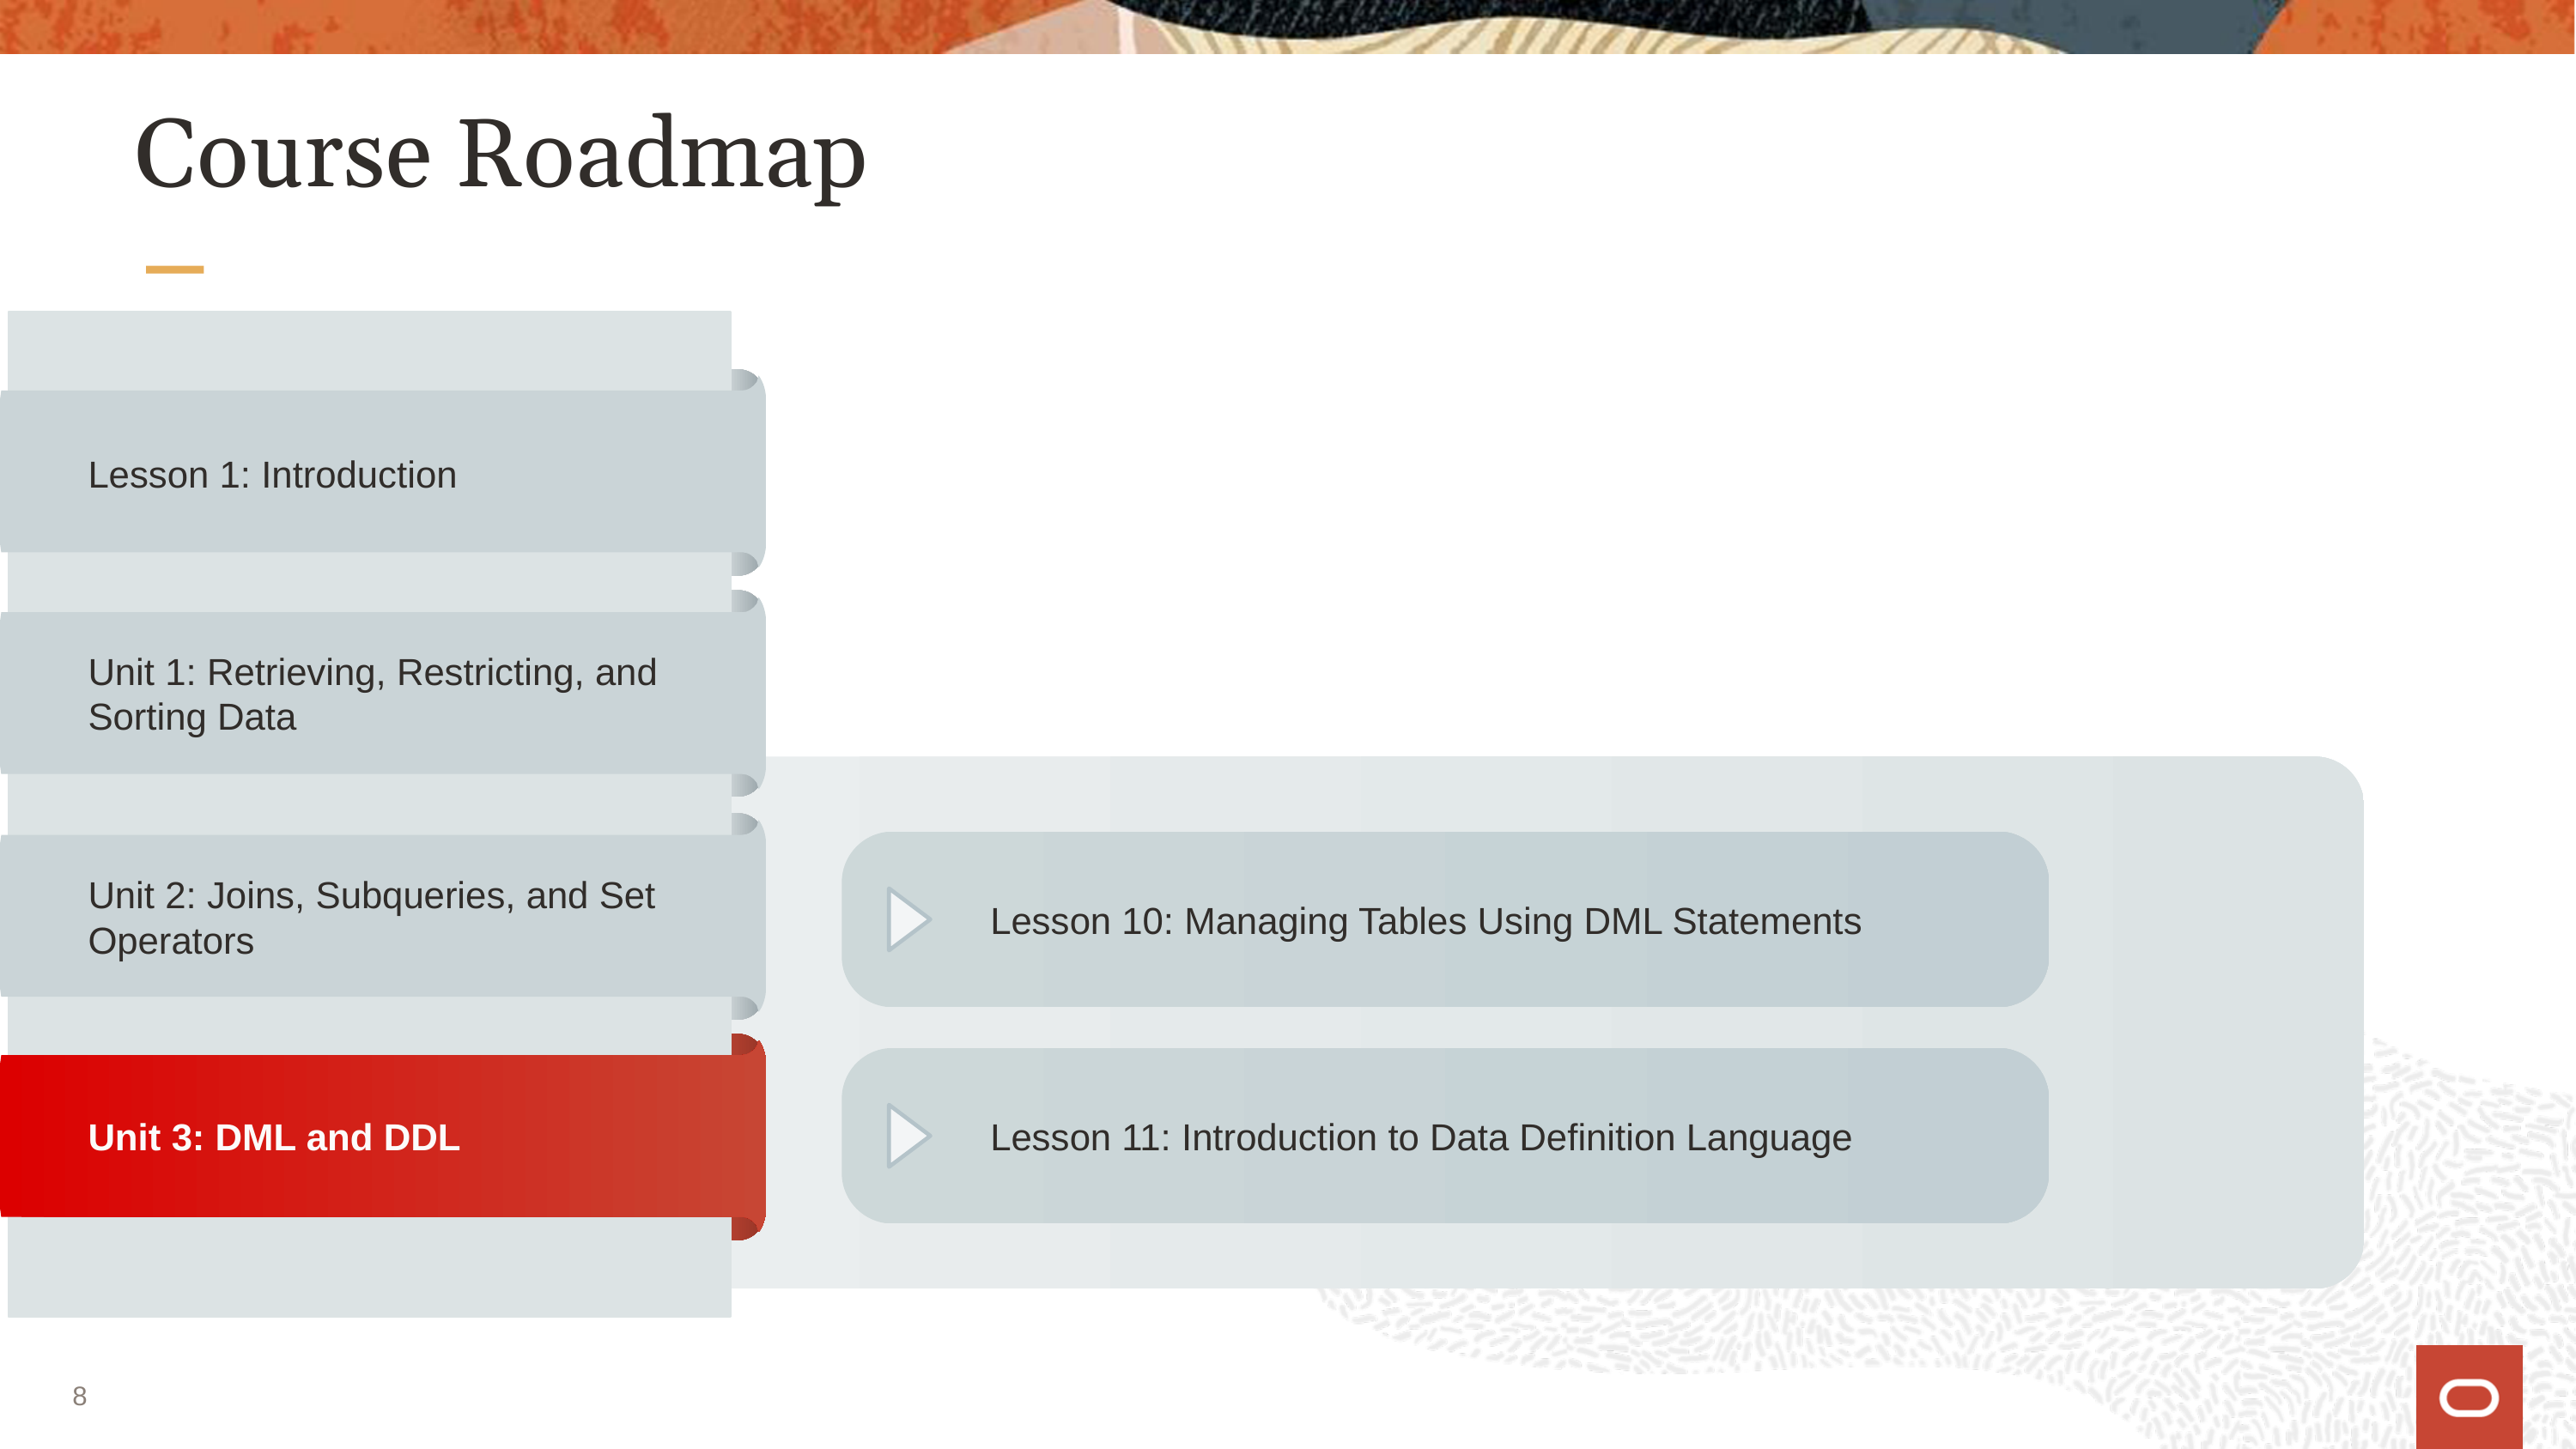

# Course Roadmap

Lesson 1: Introduction

Unit 1: Retrieving, Restricting, and Sorting Data

Unit 2: Joins, Subqueries, and Set Operators
Lesson 10: Managing Tables Using DML Statements

Unit 3: DML and DDL
Lesson 11: Introduction to Data Definition Language